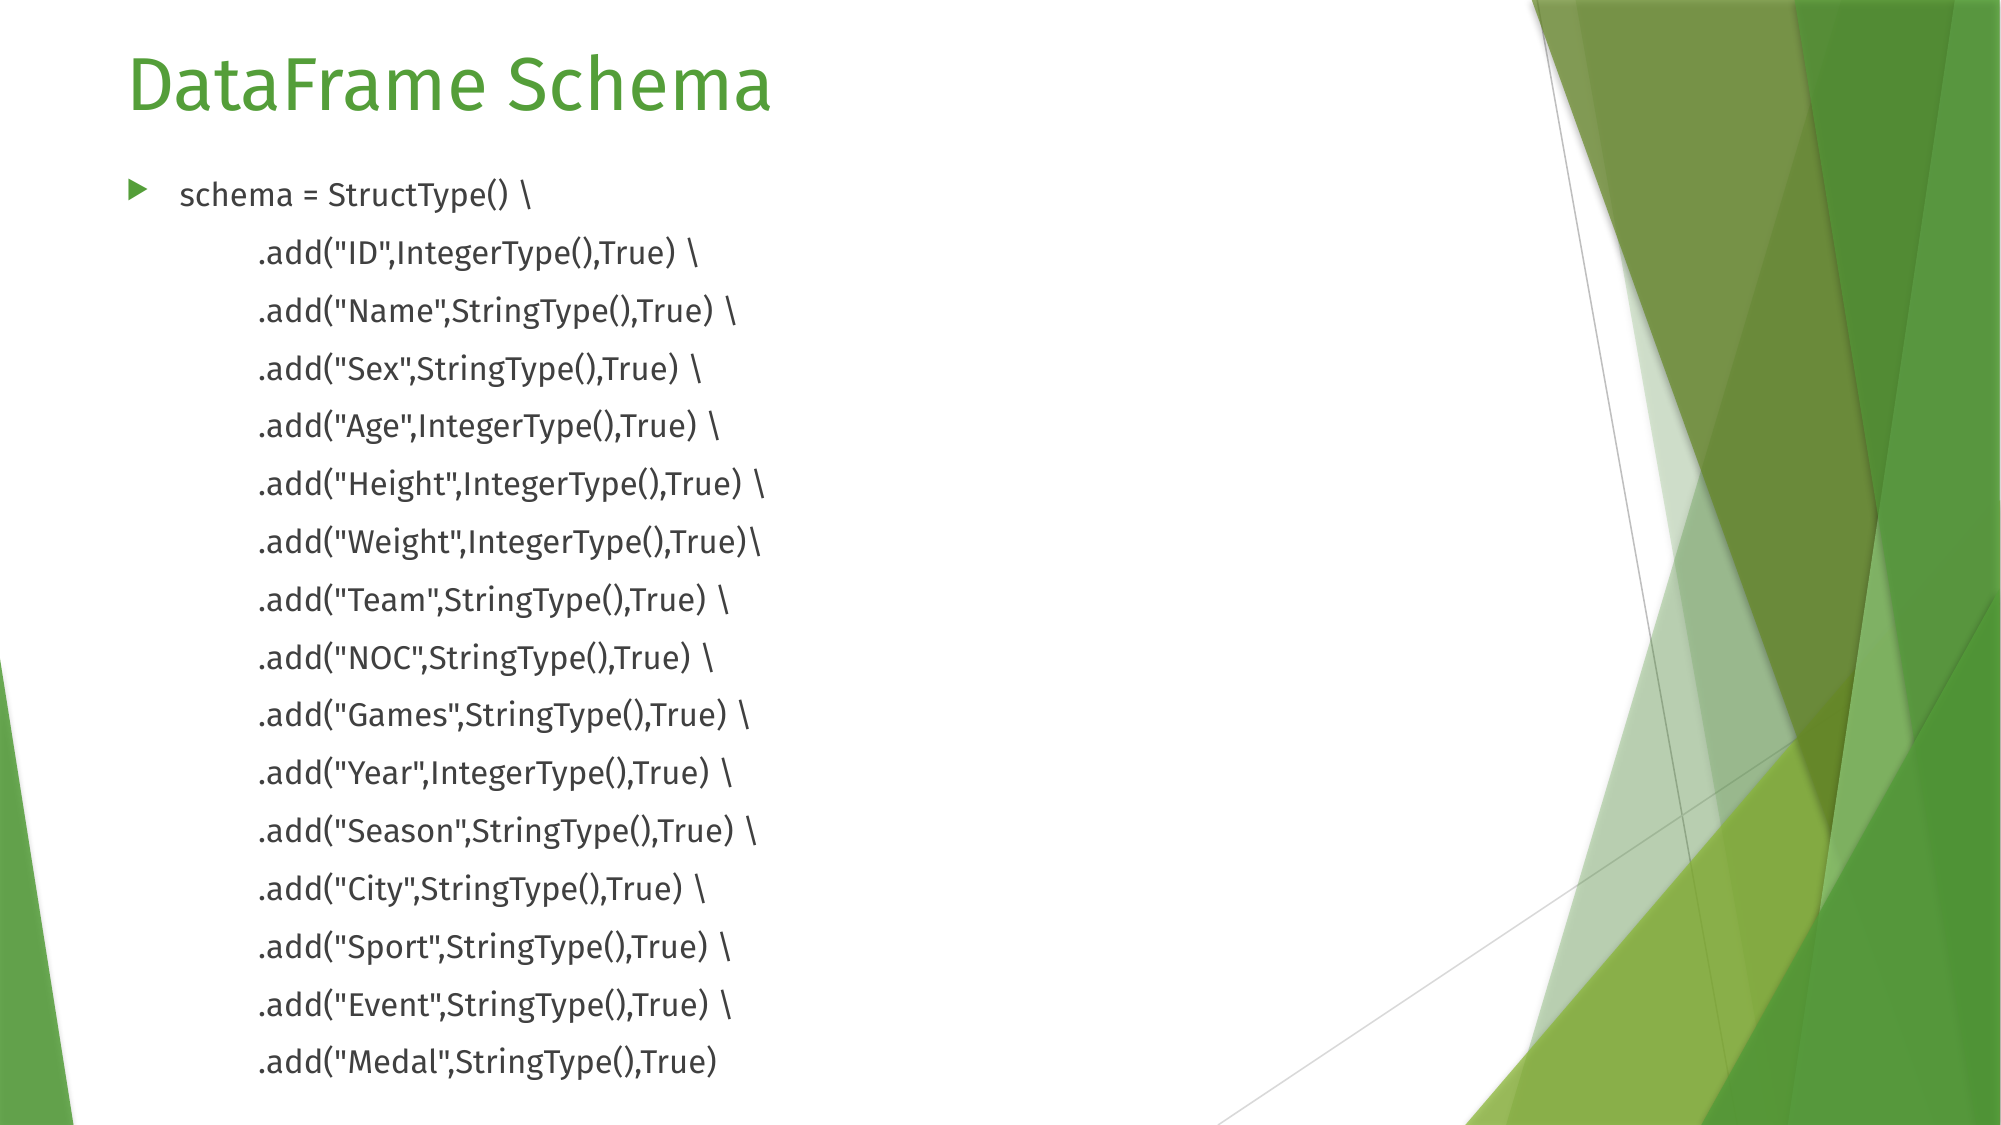

# DataFrame Schema
schema = StructType() \
	.add("ID",IntegerType(),True) \
	.add("Name",StringType(),True) \
 	.add("Sex",StringType(),True) \
 	.add("Age",IntegerType(),True) \
	.add("Height",IntegerType(),True) \
	.add("Weight",IntegerType(),True)\
	.add("Team",StringType(),True) \
	.add("NOC",StringType(),True) \
	.add("Games",StringType(),True) \
	.add("Year",IntegerType(),True) \
	.add("Season",StringType(),True) \
  	.add("City",StringType(),True) \
	.add("Sport",StringType(),True) \
 	.add("Event",StringType(),True) \
	.add("Medal",StringType(),True)